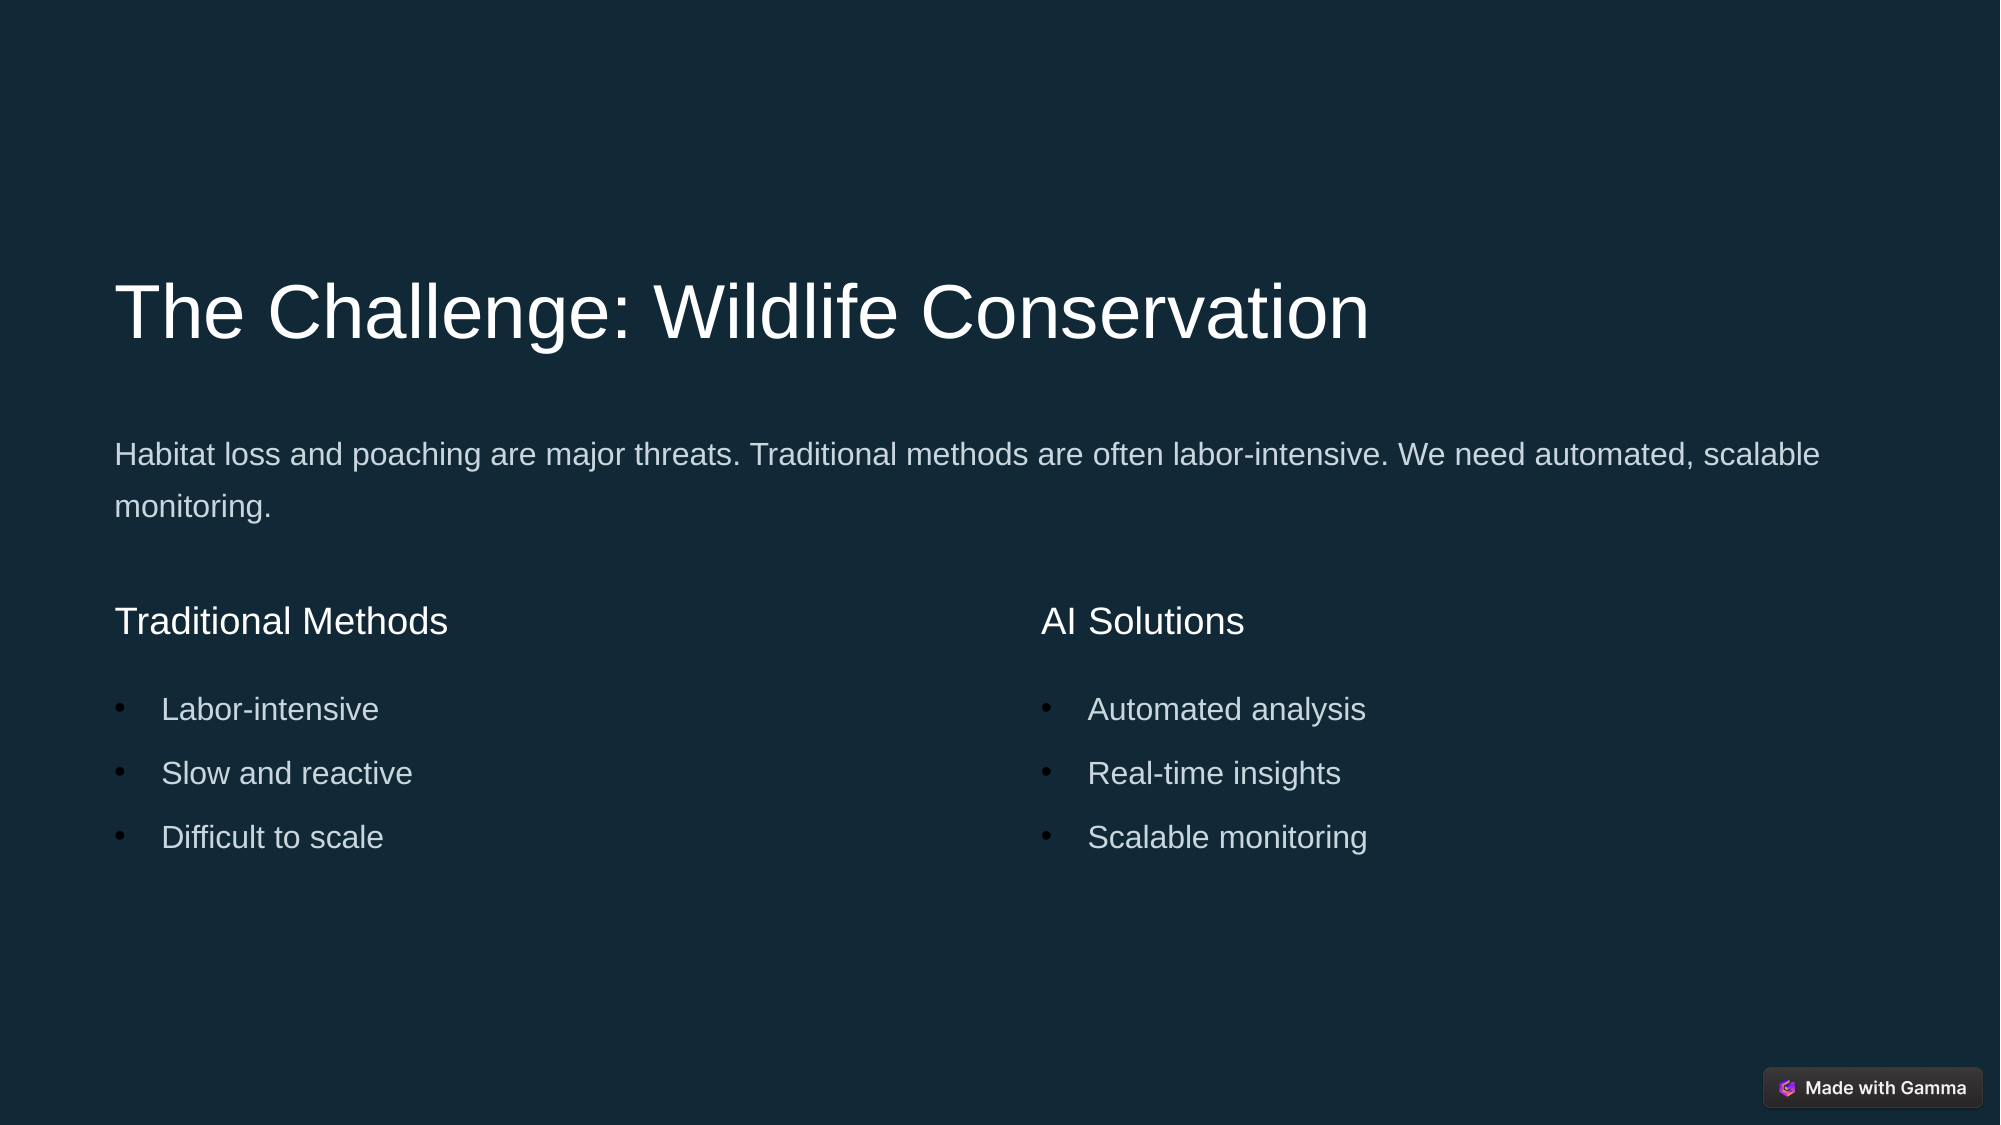

The Challenge: Wildlife Conservation
Habitat loss and poaching are major threats. Traditional methods are often labor-intensive. We need automated, scalable monitoring.
Traditional Methods
AI Solutions
Labor-intensive
Automated analysis
Slow and reactive
Real-time insights
Difficult to scale
Scalable monitoring